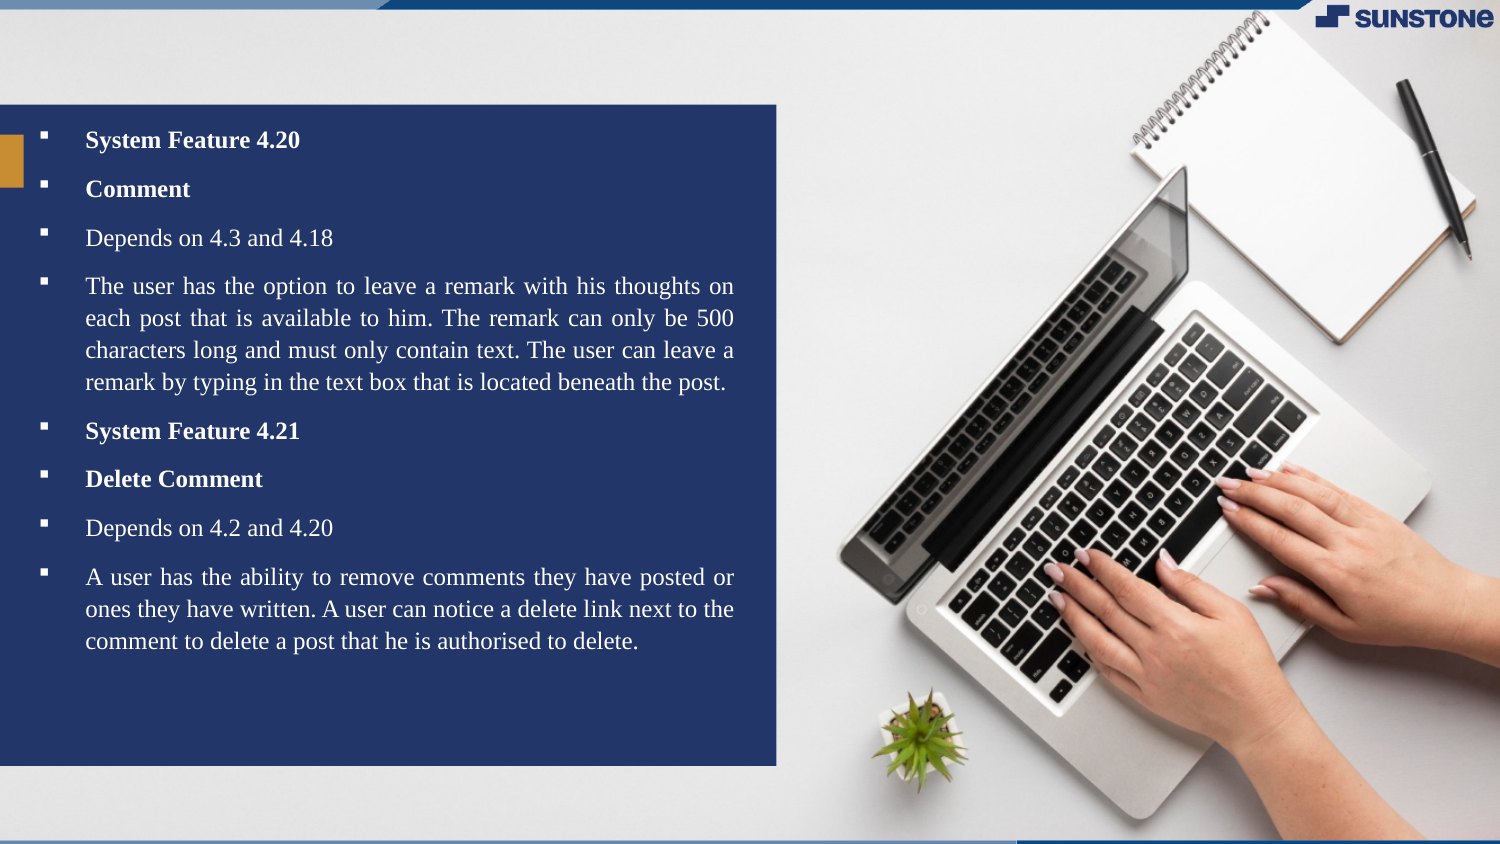

System Feature 4.20
Comment
Depends on 4.3 and 4.18
The user has the option to leave a remark with his thoughts on each post that is available to him. The remark can only be 500 characters long and must only contain text. The user can leave a remark by typing in the text box that is located beneath the post.
System Feature 4.21
Delete Comment
Depends on 4.2 and 4.20
A user has the ability to remove comments they have posted or ones they have written. A user can notice a delete link next to the comment to delete a post that he is authorised to delete.